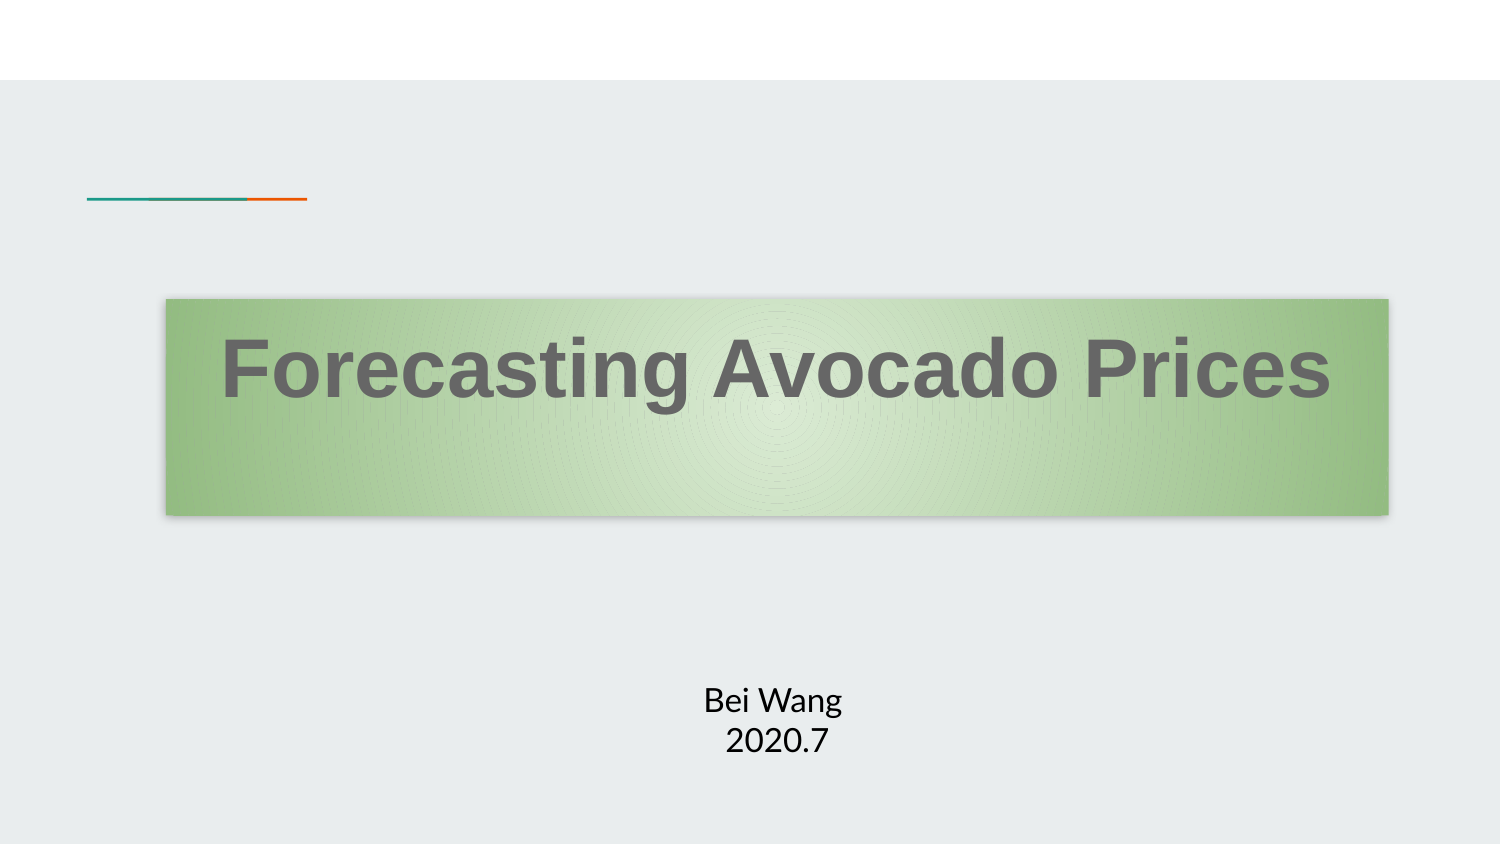

# Forecasting Avocado Prices
Bei Wang
2020.7